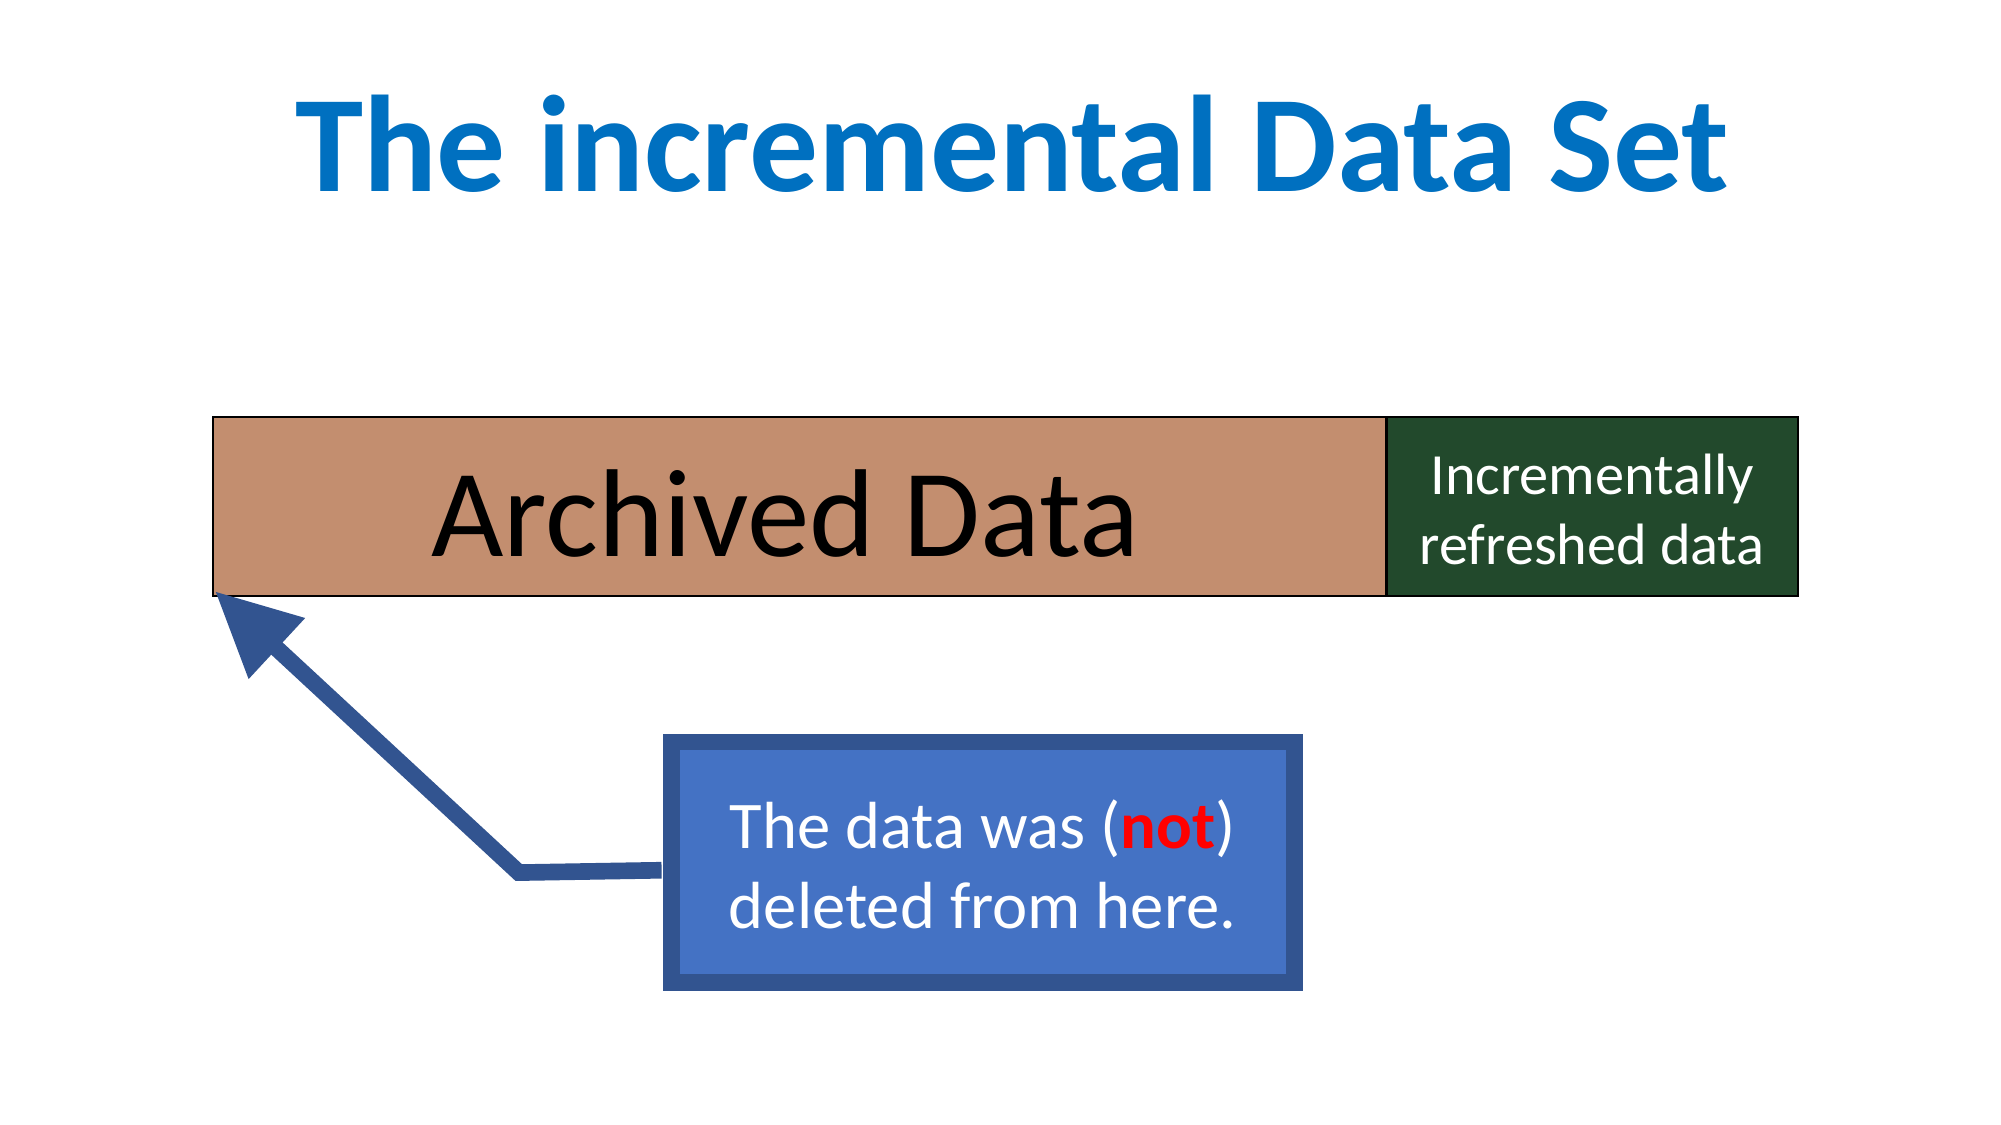

The incremental Data Set
Archived Data
Incrementally refreshed data
The data was (not) deleted from here.